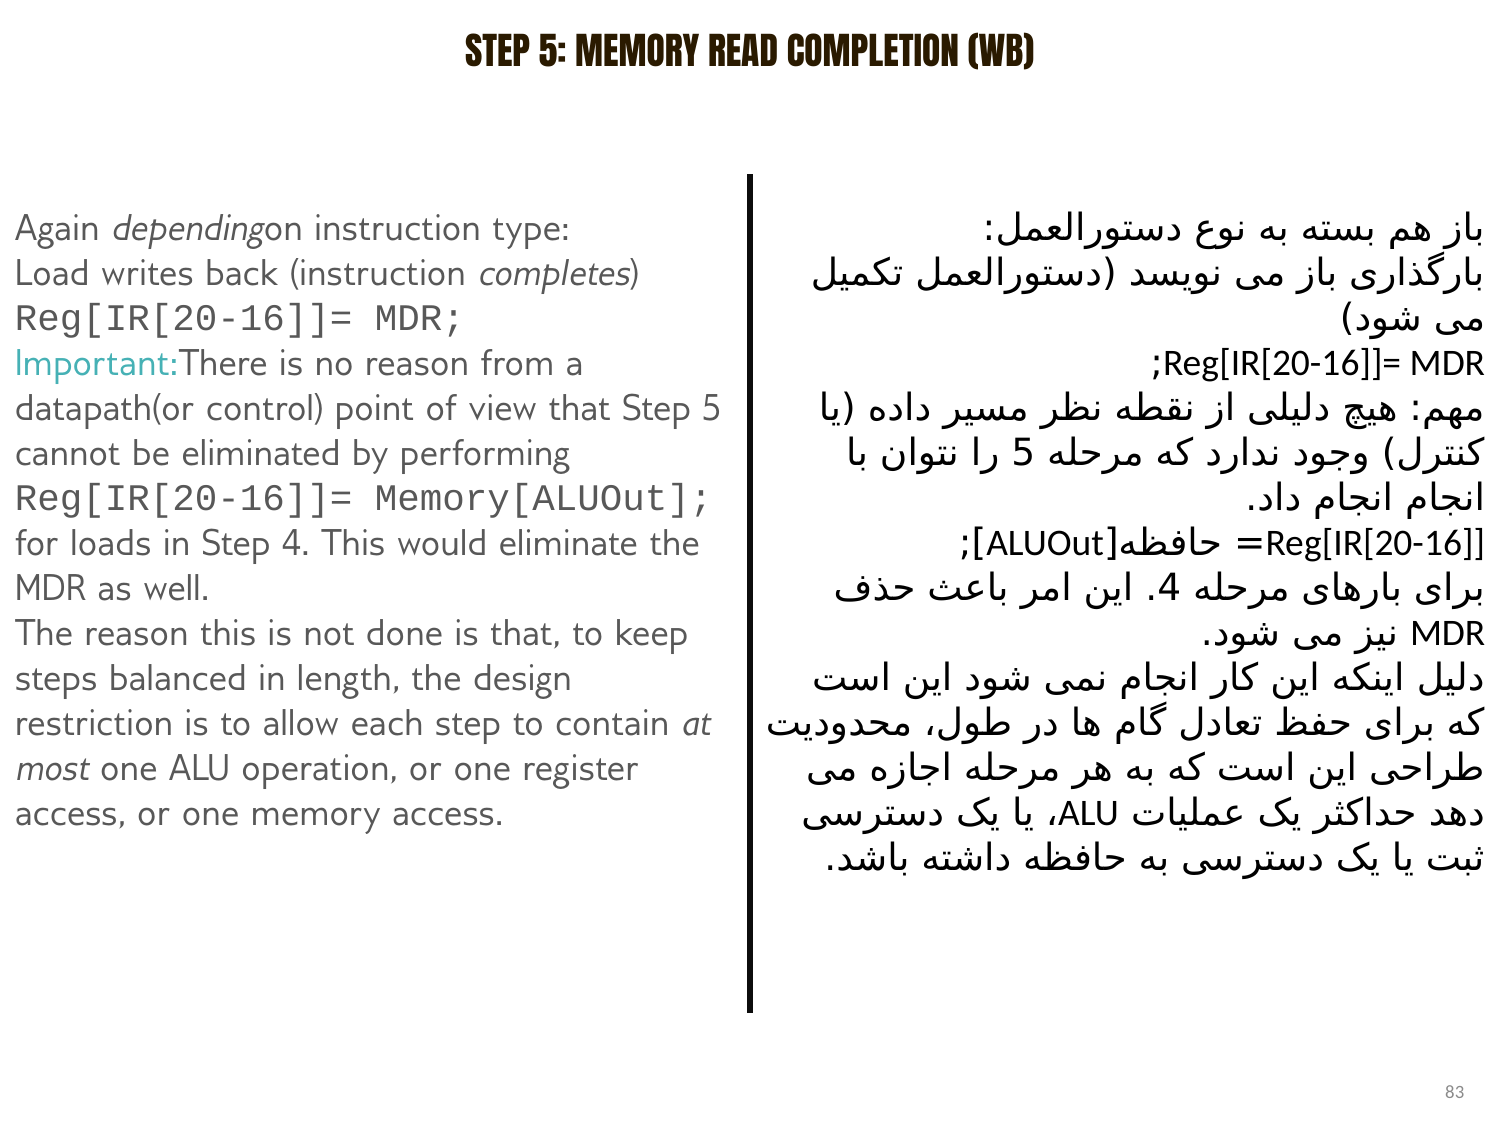

STEP 5: MEMORY READ COMPLETION (WB)
Again dependingon instruction type:
Load writes back (instruction completes)
Reg[IR[20-16]]= MDR;
Important:There is no reason from a datapath(or control) point of view that Step 5 cannot be eliminated by performing
Reg[IR[20-16]]= Memory[ALUOut];
for loads in Step 4. This would eliminate the MDR as well.
The reason this is not done is that, to keep steps balanced in length, the design restriction is to allow each step to contain at most one ALU operation, or one register access, or one memory access.
باز هم بسته به نوع دستورالعمل:
بارگذاری باز می نویسد (دستورالعمل تکمیل می شود)
Reg[IR[20-16]]= MDR;
مهم: هیچ دلیلی از نقطه نظر مسیر داده (یا کنترل) وجود ندارد که مرحله 5 را نتوان با انجام انجام داد.
Reg[IR[20-16]]= حافظه[ALUOut];
برای بارهای مرحله 4. این امر باعث حذف MDR نیز می شود.
دلیل اینکه این کار انجام نمی شود این است که برای حفظ تعادل گام ها در طول، محدودیت طراحی این است که به هر مرحله اجازه می دهد حداکثر یک عملیات ALU، یا یک دسترسی ثبت یا یک دسترسی به حافظه داشته باشد.